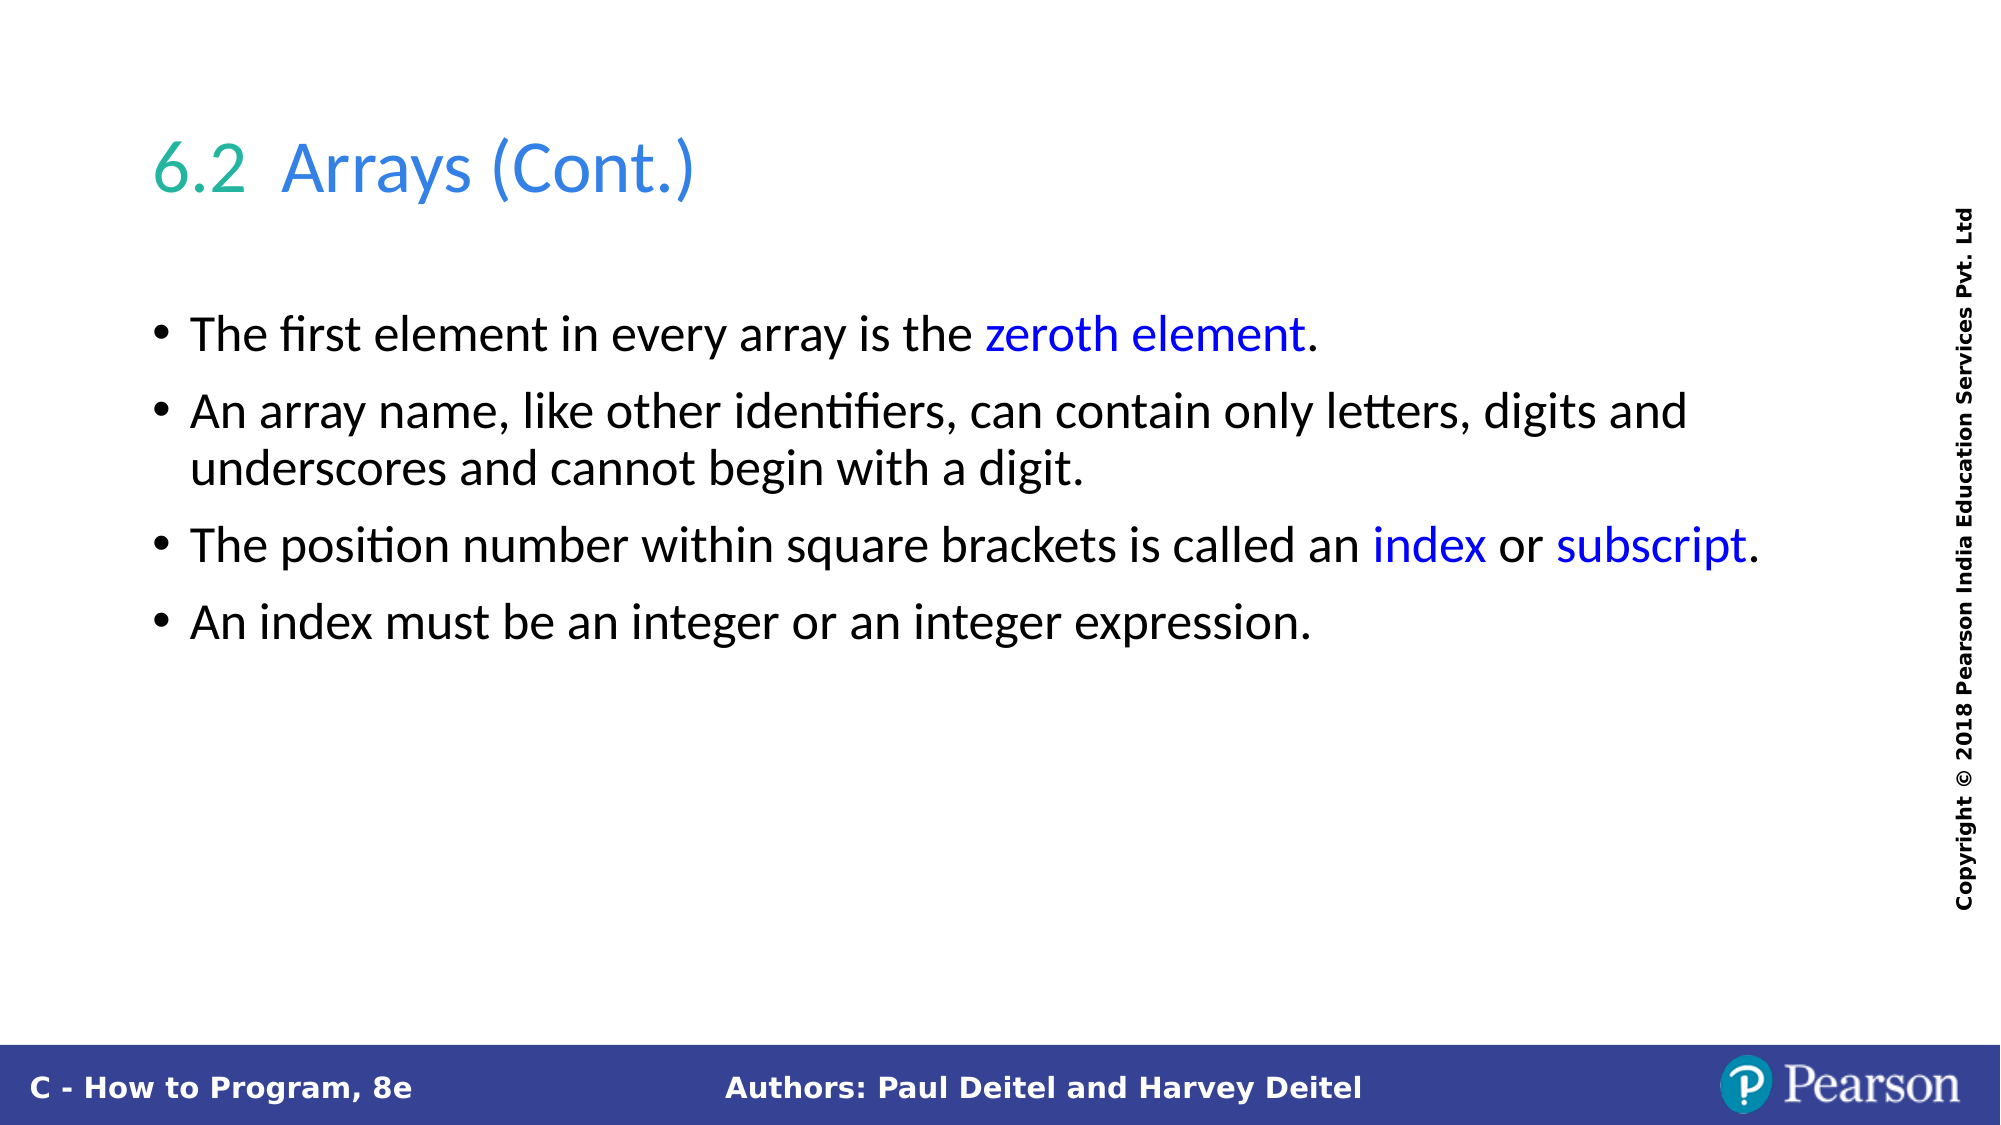

# 6.2  Arrays (Cont.)
The first element in every array is the zeroth element.
An array name, like other identifiers, can contain only letters, digits and underscores and cannot begin with a digit.
The position number within square brackets is called an index or subscript.
An index must be an integer or an integer expression.